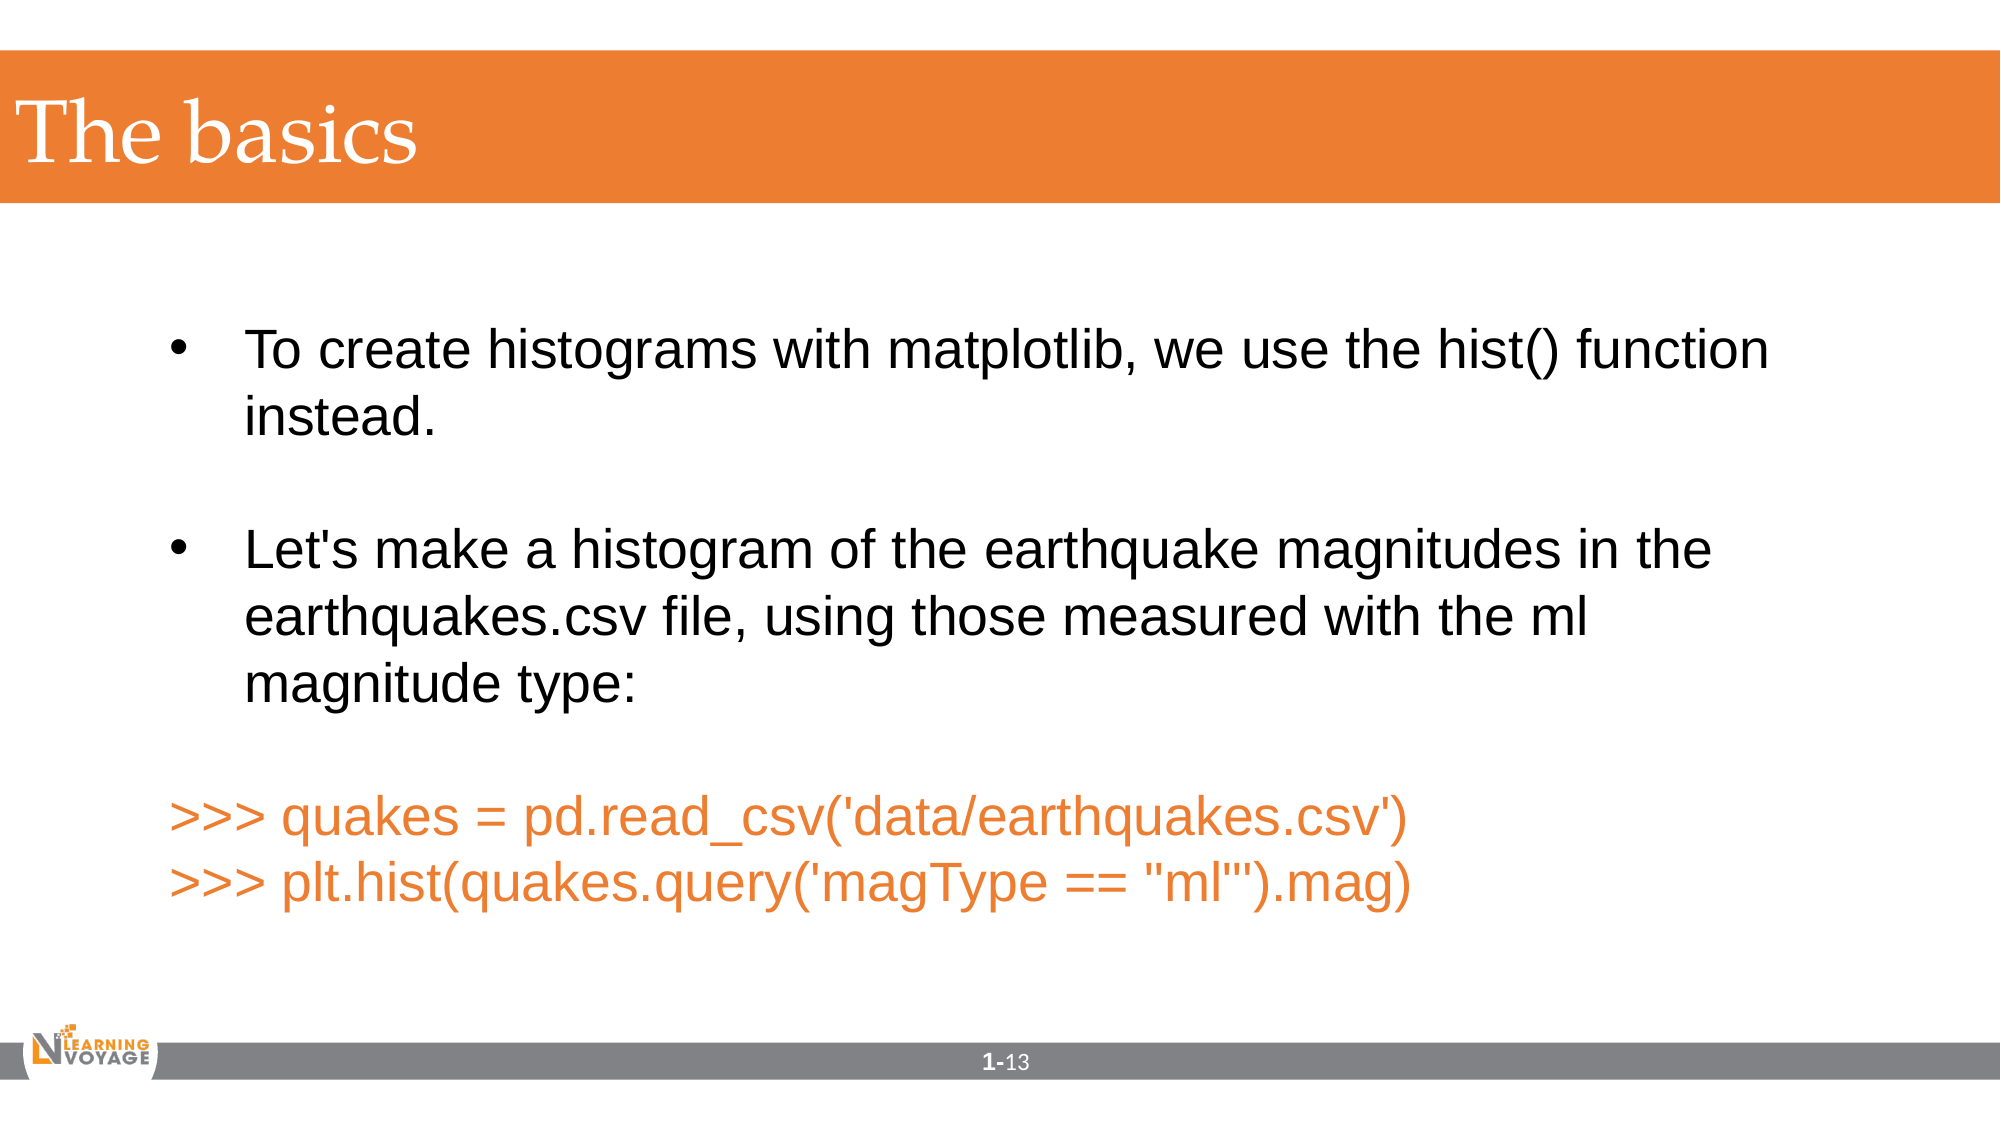

The basics
To create histograms with matplotlib, we use the hist() function instead.

Let's make a histogram of the earthquake magnitudes in the earthquakes.csv file, using those measured with the ml magnitude type:

>>> quakes = pd.read_csv('data/earthquakes.csv')
>>> plt.hist(quakes.query('magType == "ml"').mag)
1-13